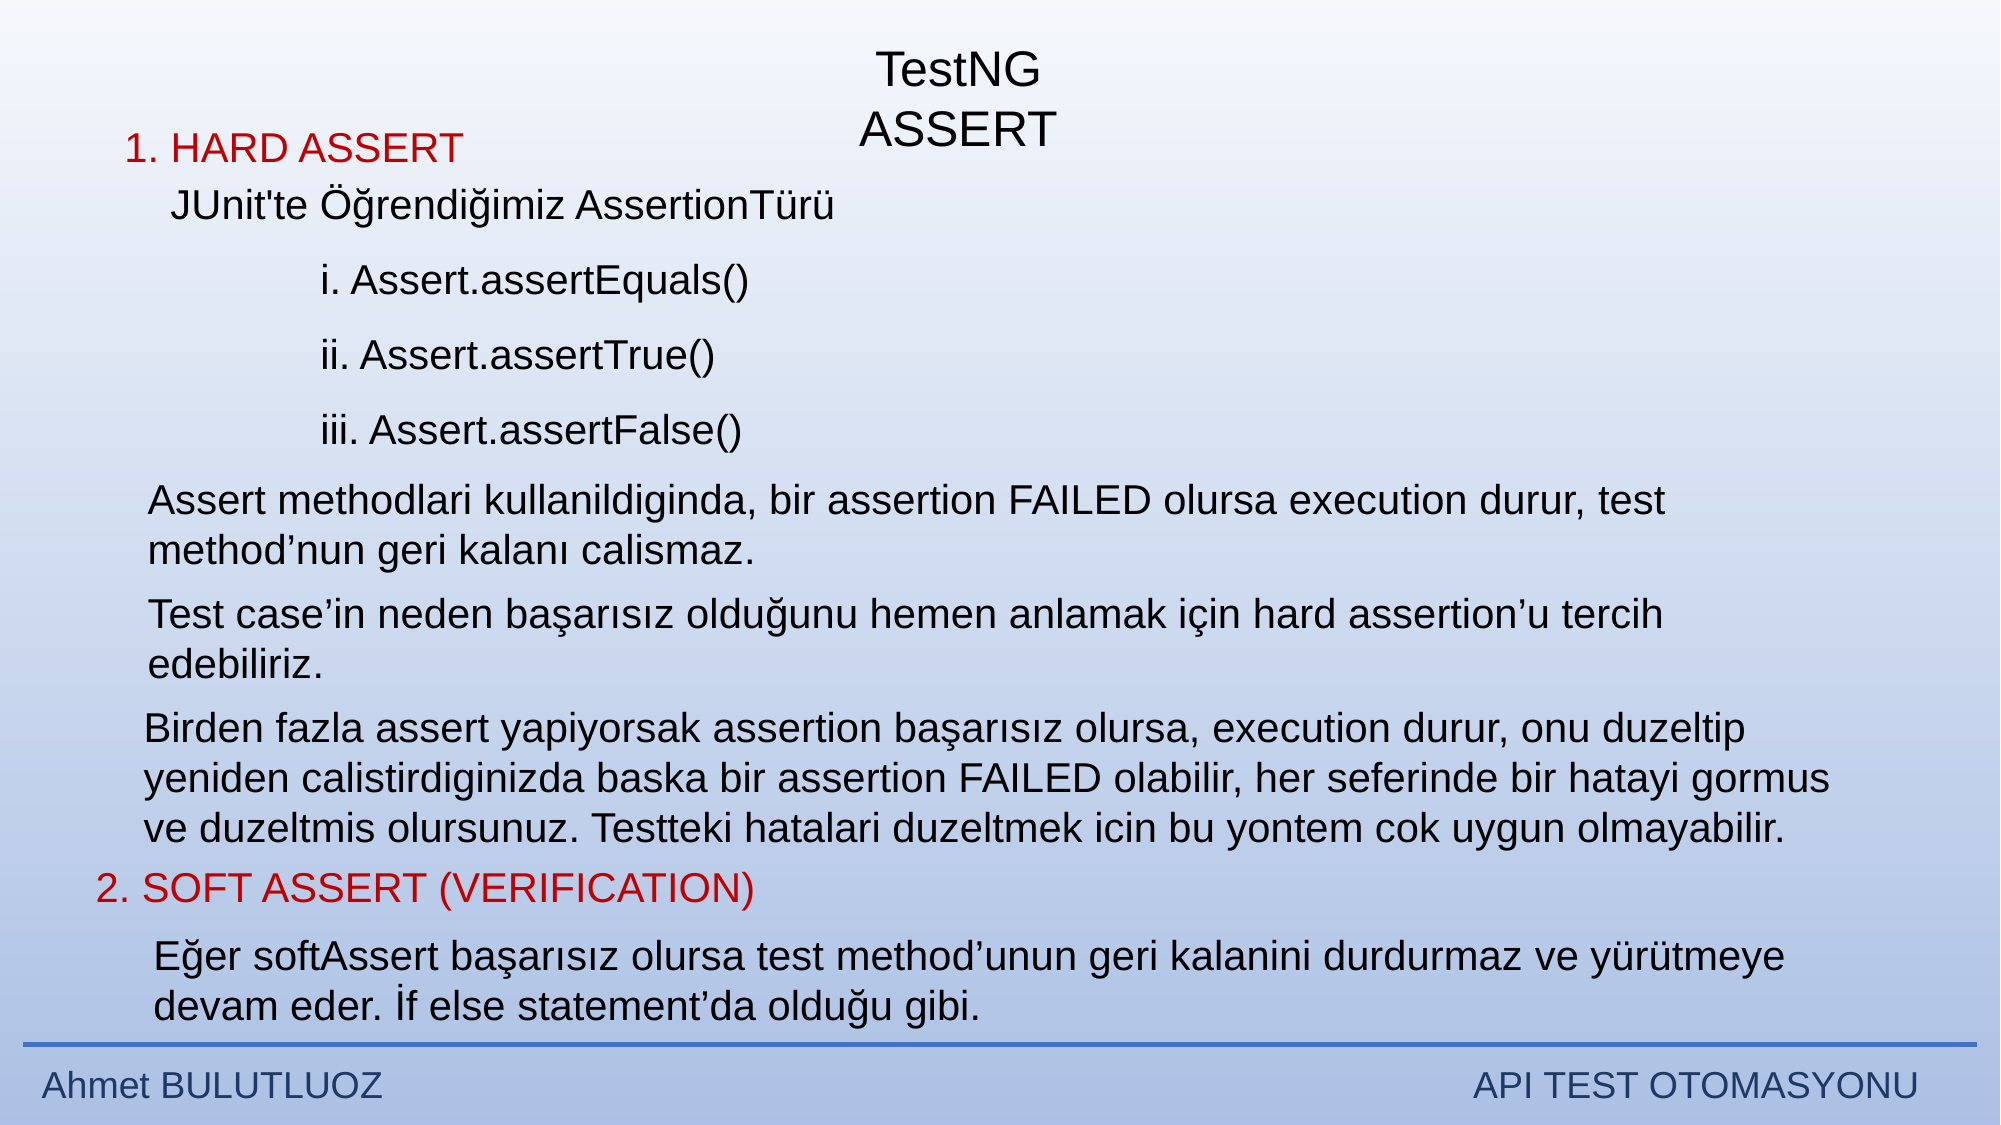

TestNG ASSERT
1. HARD ASSERT
	JUnit'te Öğrendiğimiz AssertionTürü
		i. Assert.assertEquals()
		ii. Assert.assertTrue()
		iii. Assert.assertFalse()
Assert methodlari kullanildiginda, bir assertion FAILED olursa execution durur, test method’nun geri kalanı calismaz.
Test case’in neden başarısız olduğunu hemen anlamak için hard assertion’u tercih edebiliriz.
Birden fazla assert yapiyorsak assertion başarısız olursa, execution durur, onu duzeltip yeniden calistirdiginizda baska bir assertion FAILED olabilir, her seferinde bir hatayi gormus ve duzeltmis olursunuz. Testteki hatalari duzeltmek icin bu yontem cok uygun olmayabilir.
2. SOFT ASSERT (VERIFICATION)
Eğer softAssert başarısız olursa test method’unun geri kalanini durdurmaz ve yürütmeye devam eder. İf else statement’da olduğu gibi.
Ahmet BULUTLUOZ                                                                                    	        API TEST OTOMASYONU